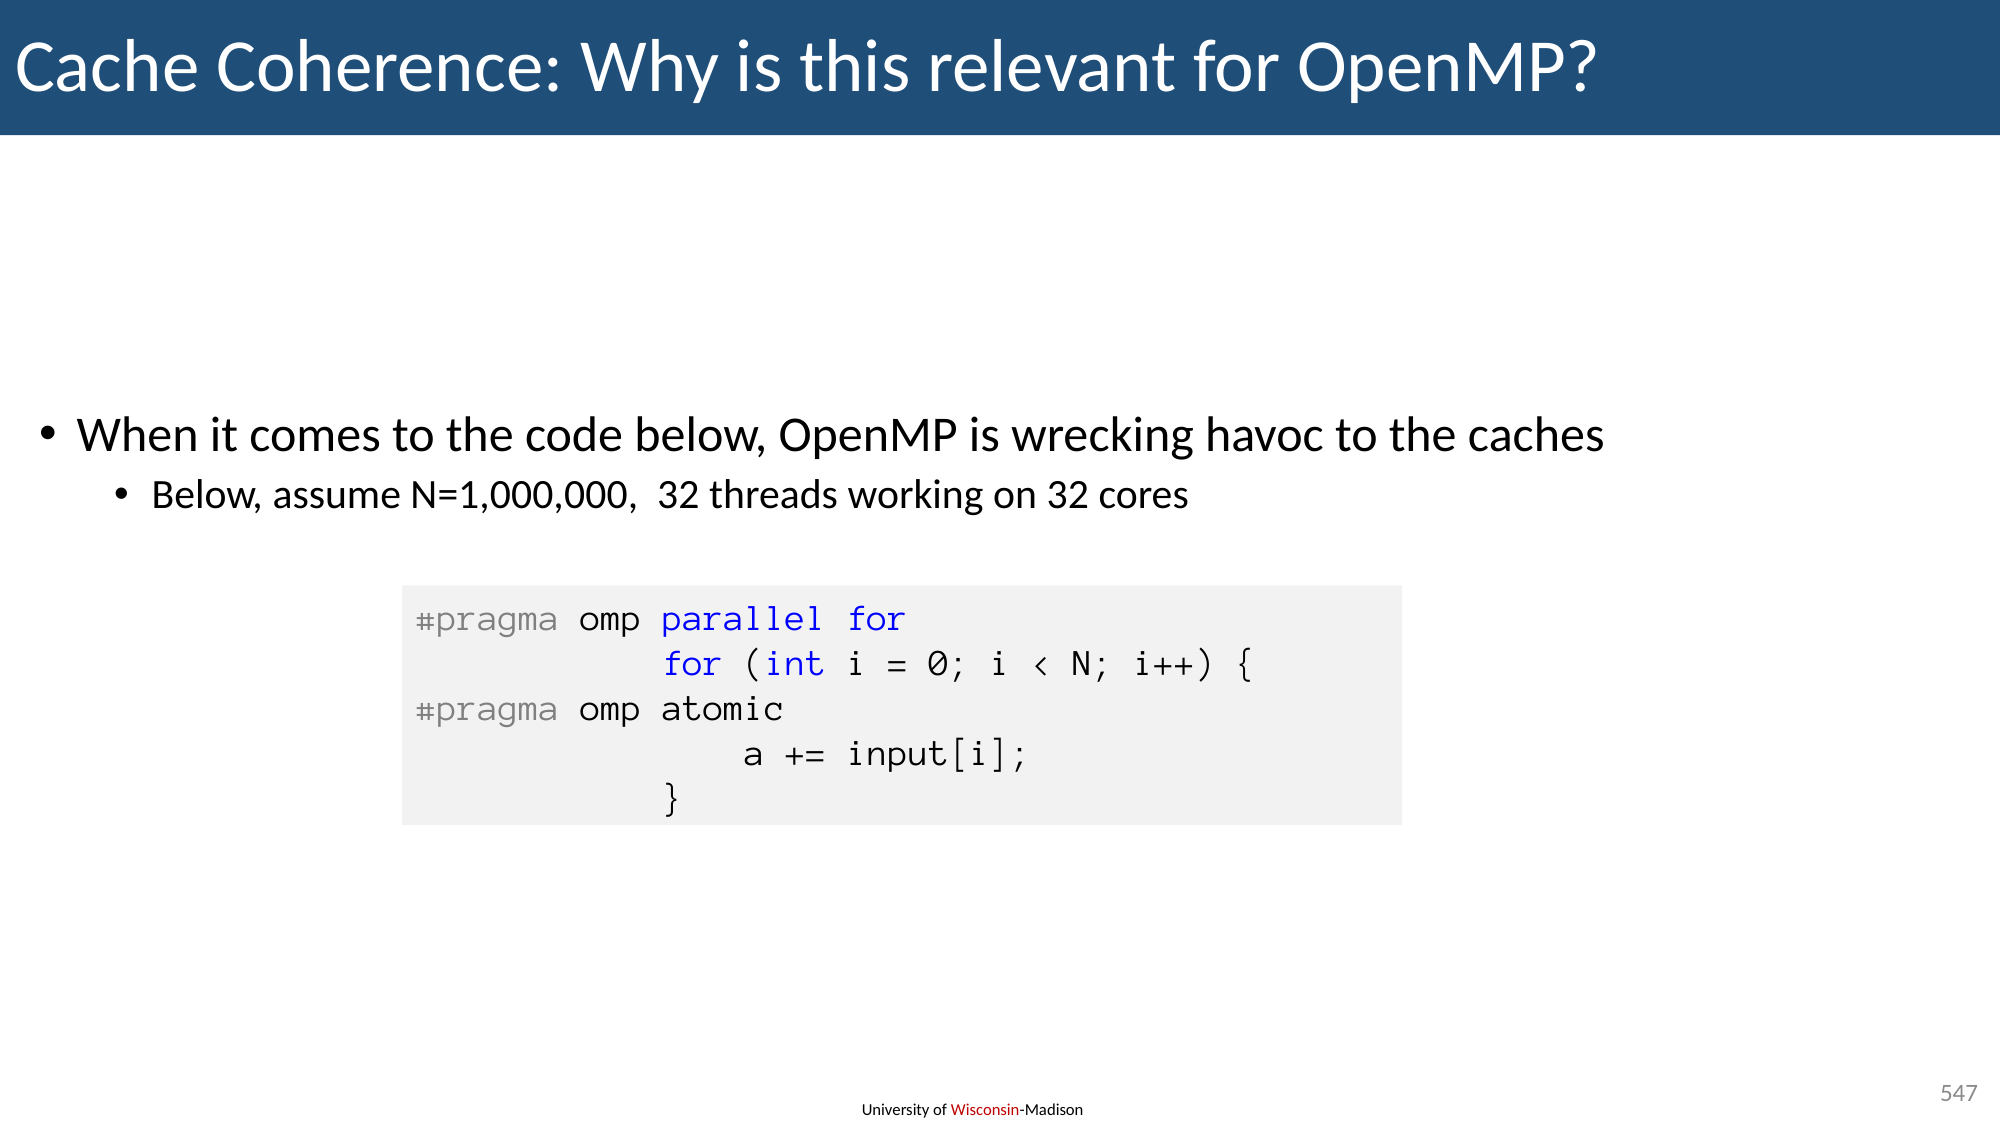

# Cache Coherence: Why is this relevant for OpenMP?

When it comes to the code below, OpenMP is wrecking havoc to the caches
Below, assume N=1,000,000,  32 threads working on 32 cores

#pragma omp parallel for
            for (int i = 0; i < N; i++) {
#pragma omp atomic
                a += input[i];
            }
547